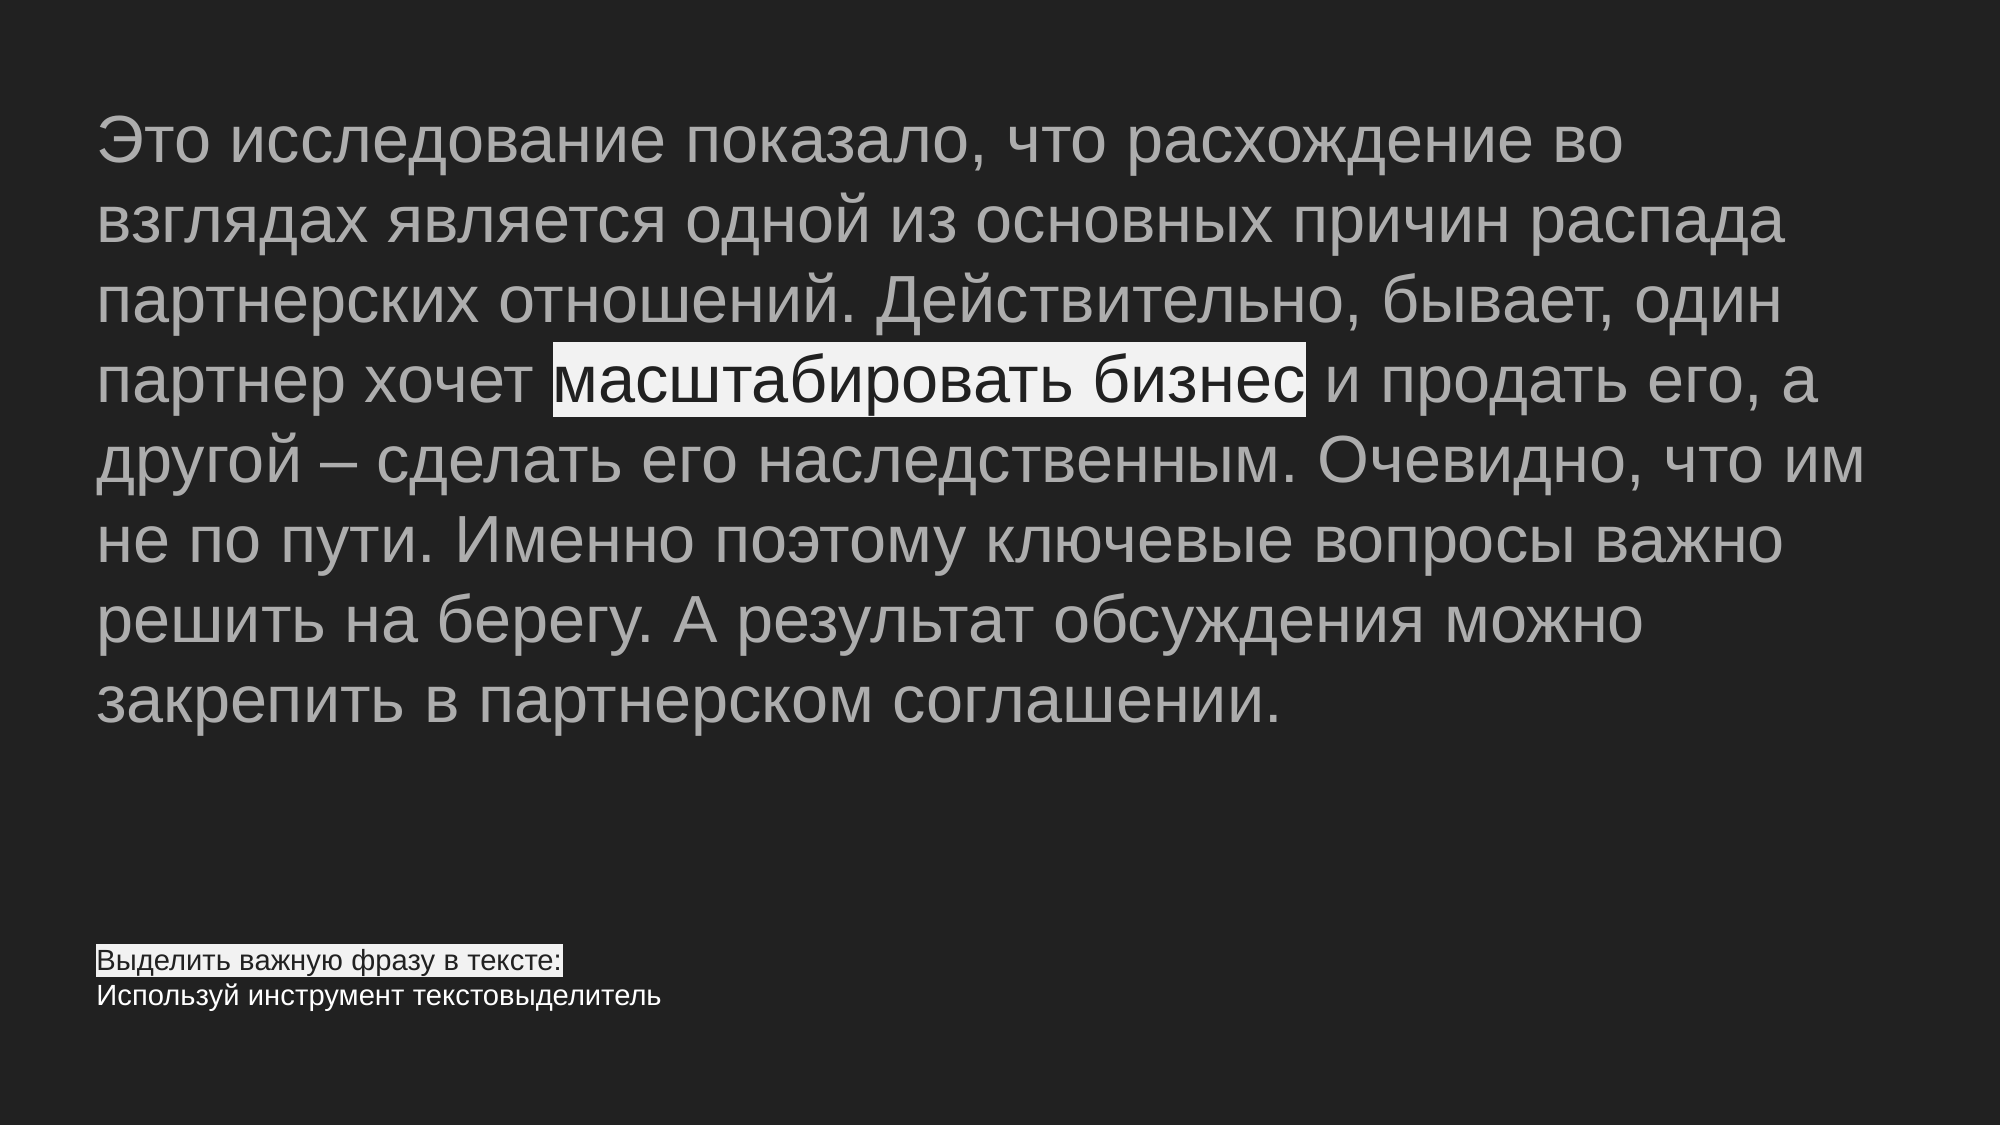

Это исследование показало, что расхождение во взглядах является одной из основных причин распада партнерских отношений. Действительно, бывает, один партнер хочет масштабировать бизнес и продать его, а другой – сделать его наследственным. Очевидно, что им не по пути. Именно поэтому ключевые вопросы важно решить на берегу. А результат обсуждения можно закрепить в партнерском соглашении.
Выделить важную фразу в тексте:
Используй инструмент текстовыделитель